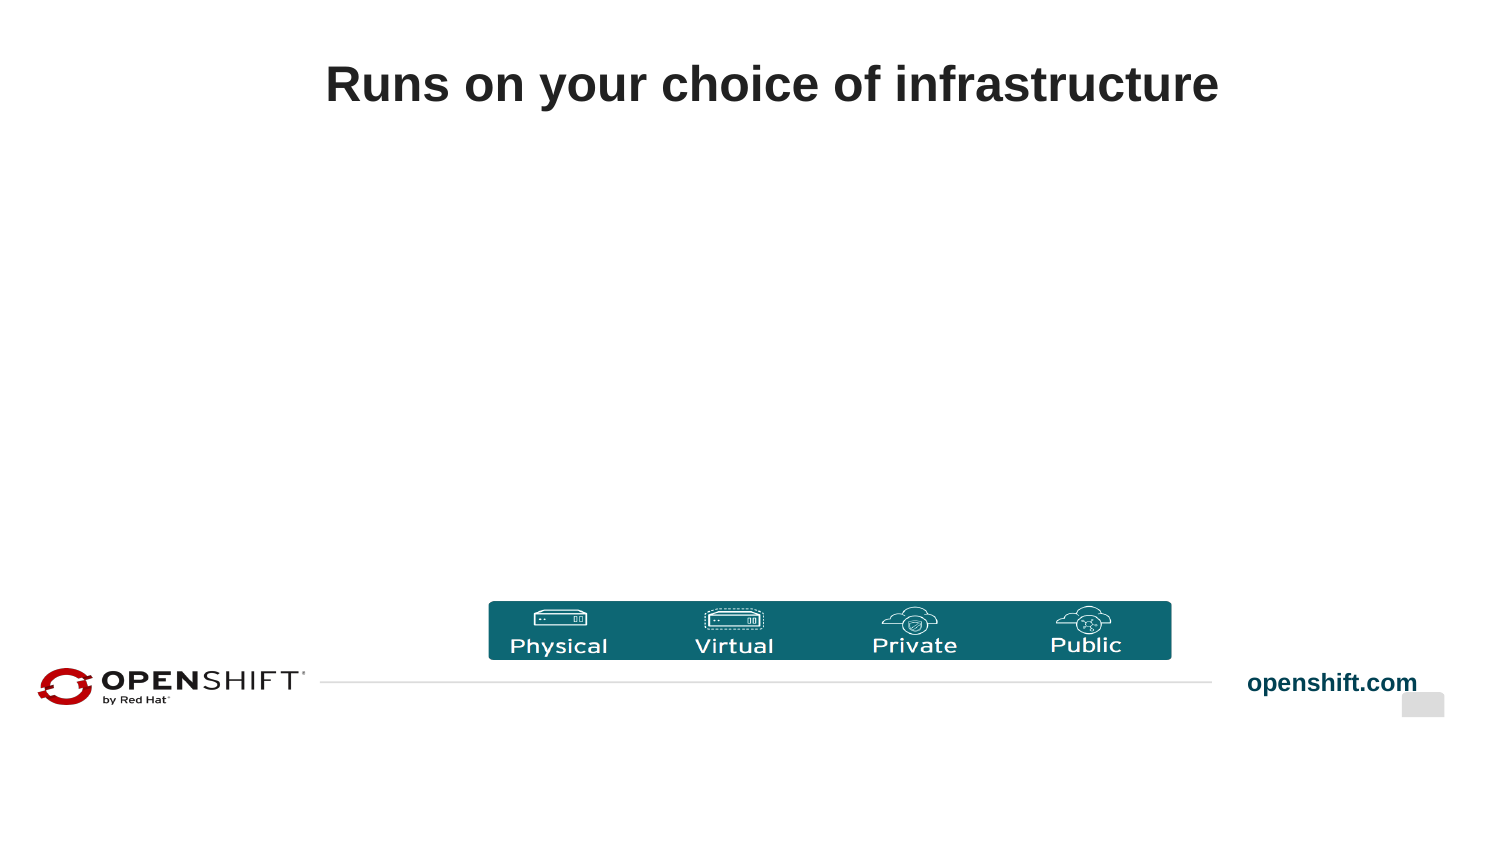

Runs on your choice of infrastructure

openshift.com